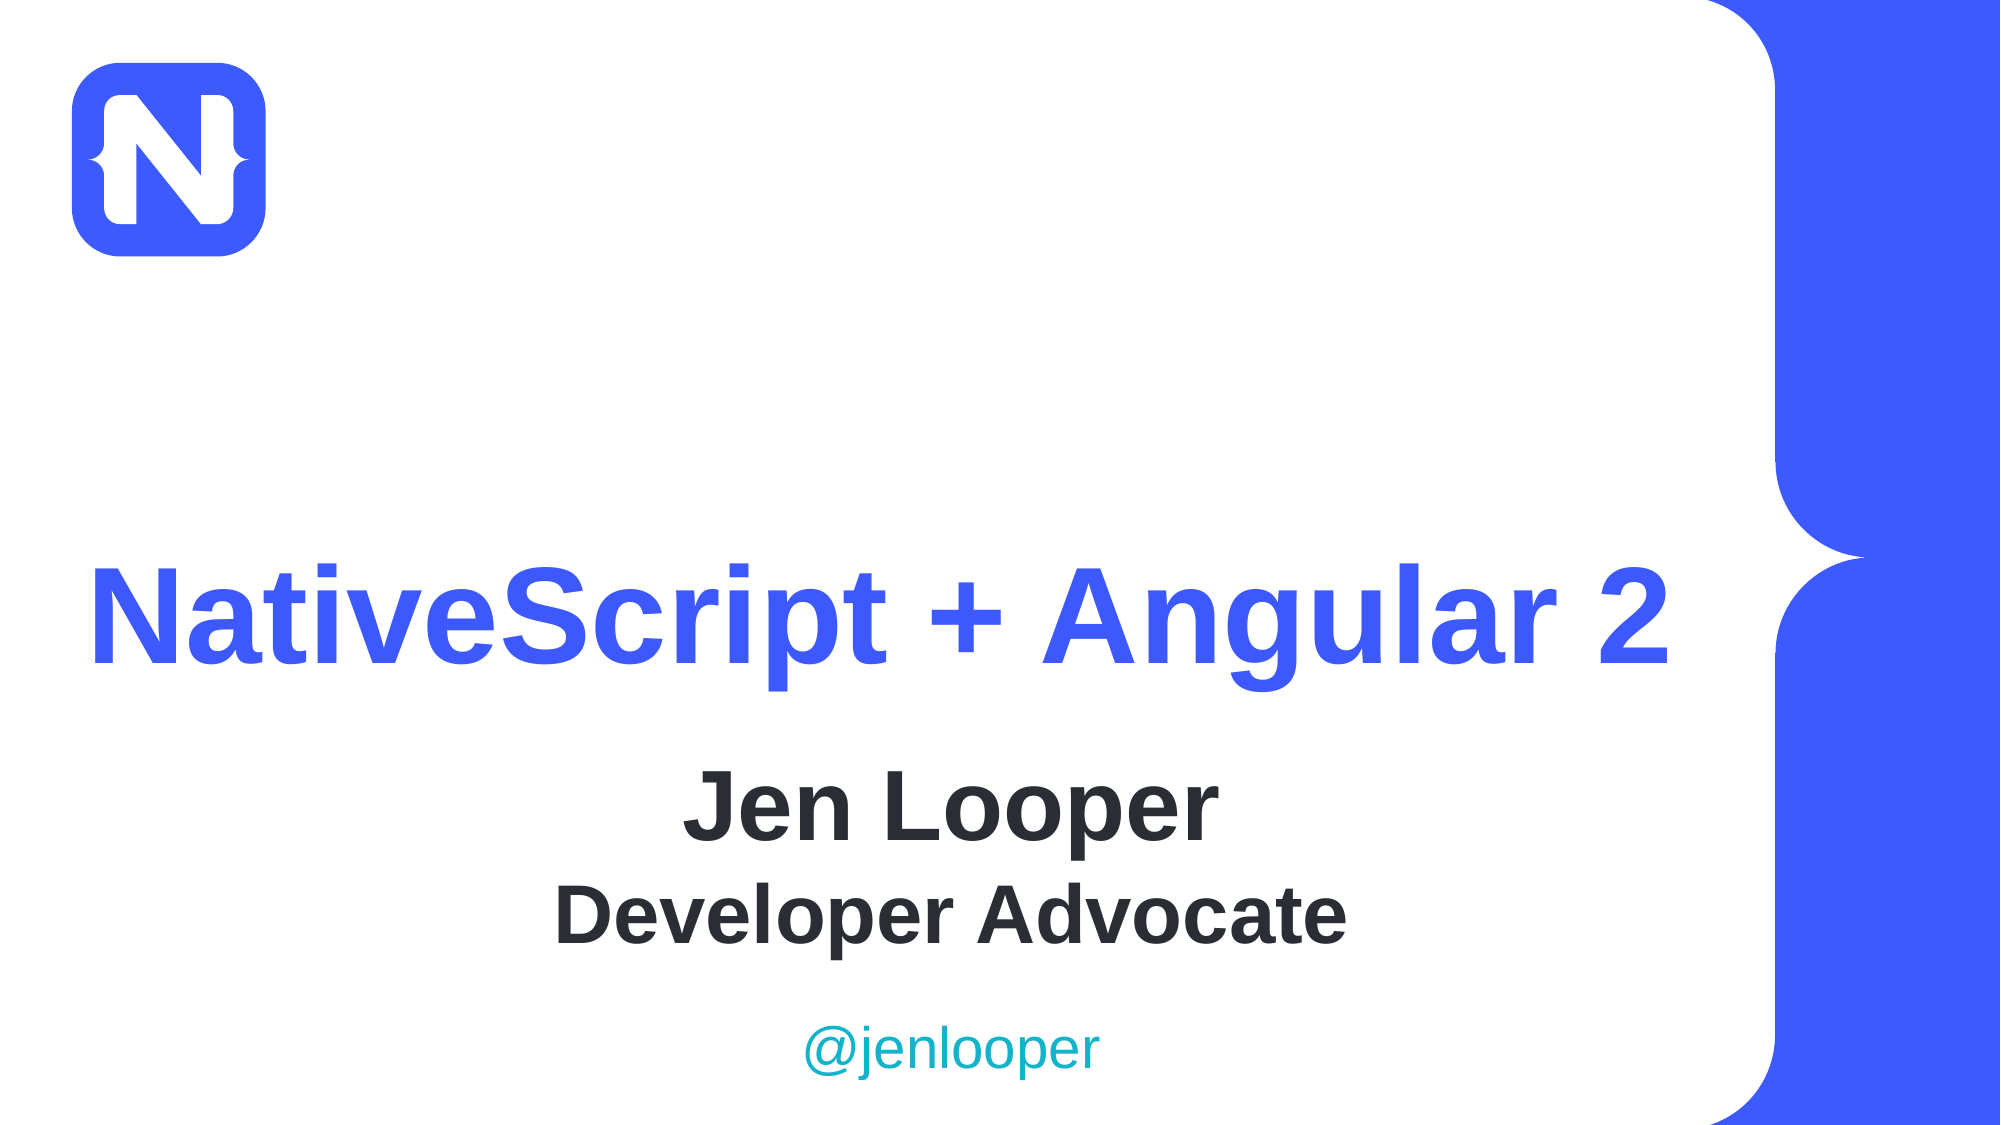

# NativeScript + Angular 2
Jen Looper
Developer Advocate
@jenlooper